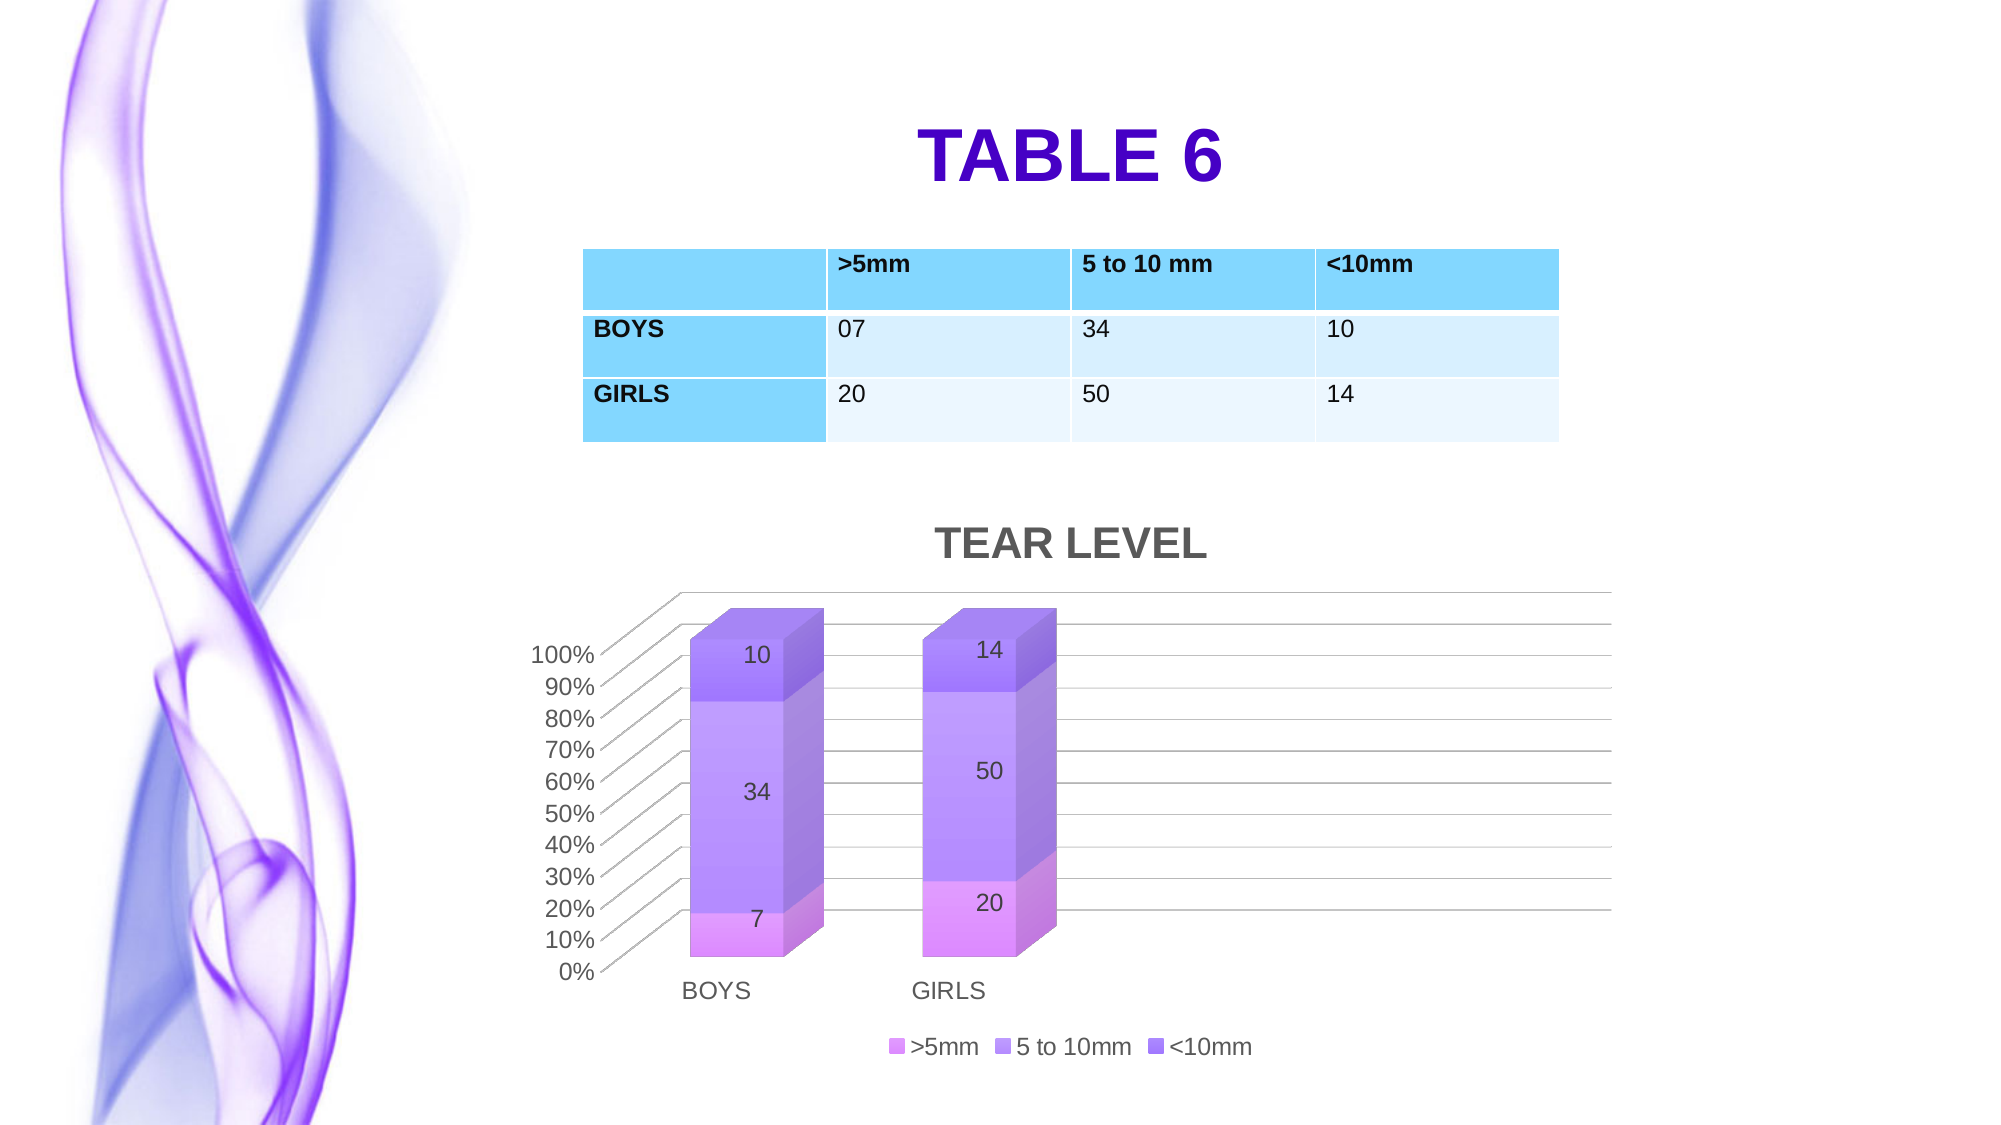

TABLE 6
|  | >5mm | 5 to 10 mm | <10mm |
| --- | --- | --- | --- |
| BOYS | 07 | 34 | 10 |
| GIRLS | 20 | 50 | 14 |

[unsupported chart]